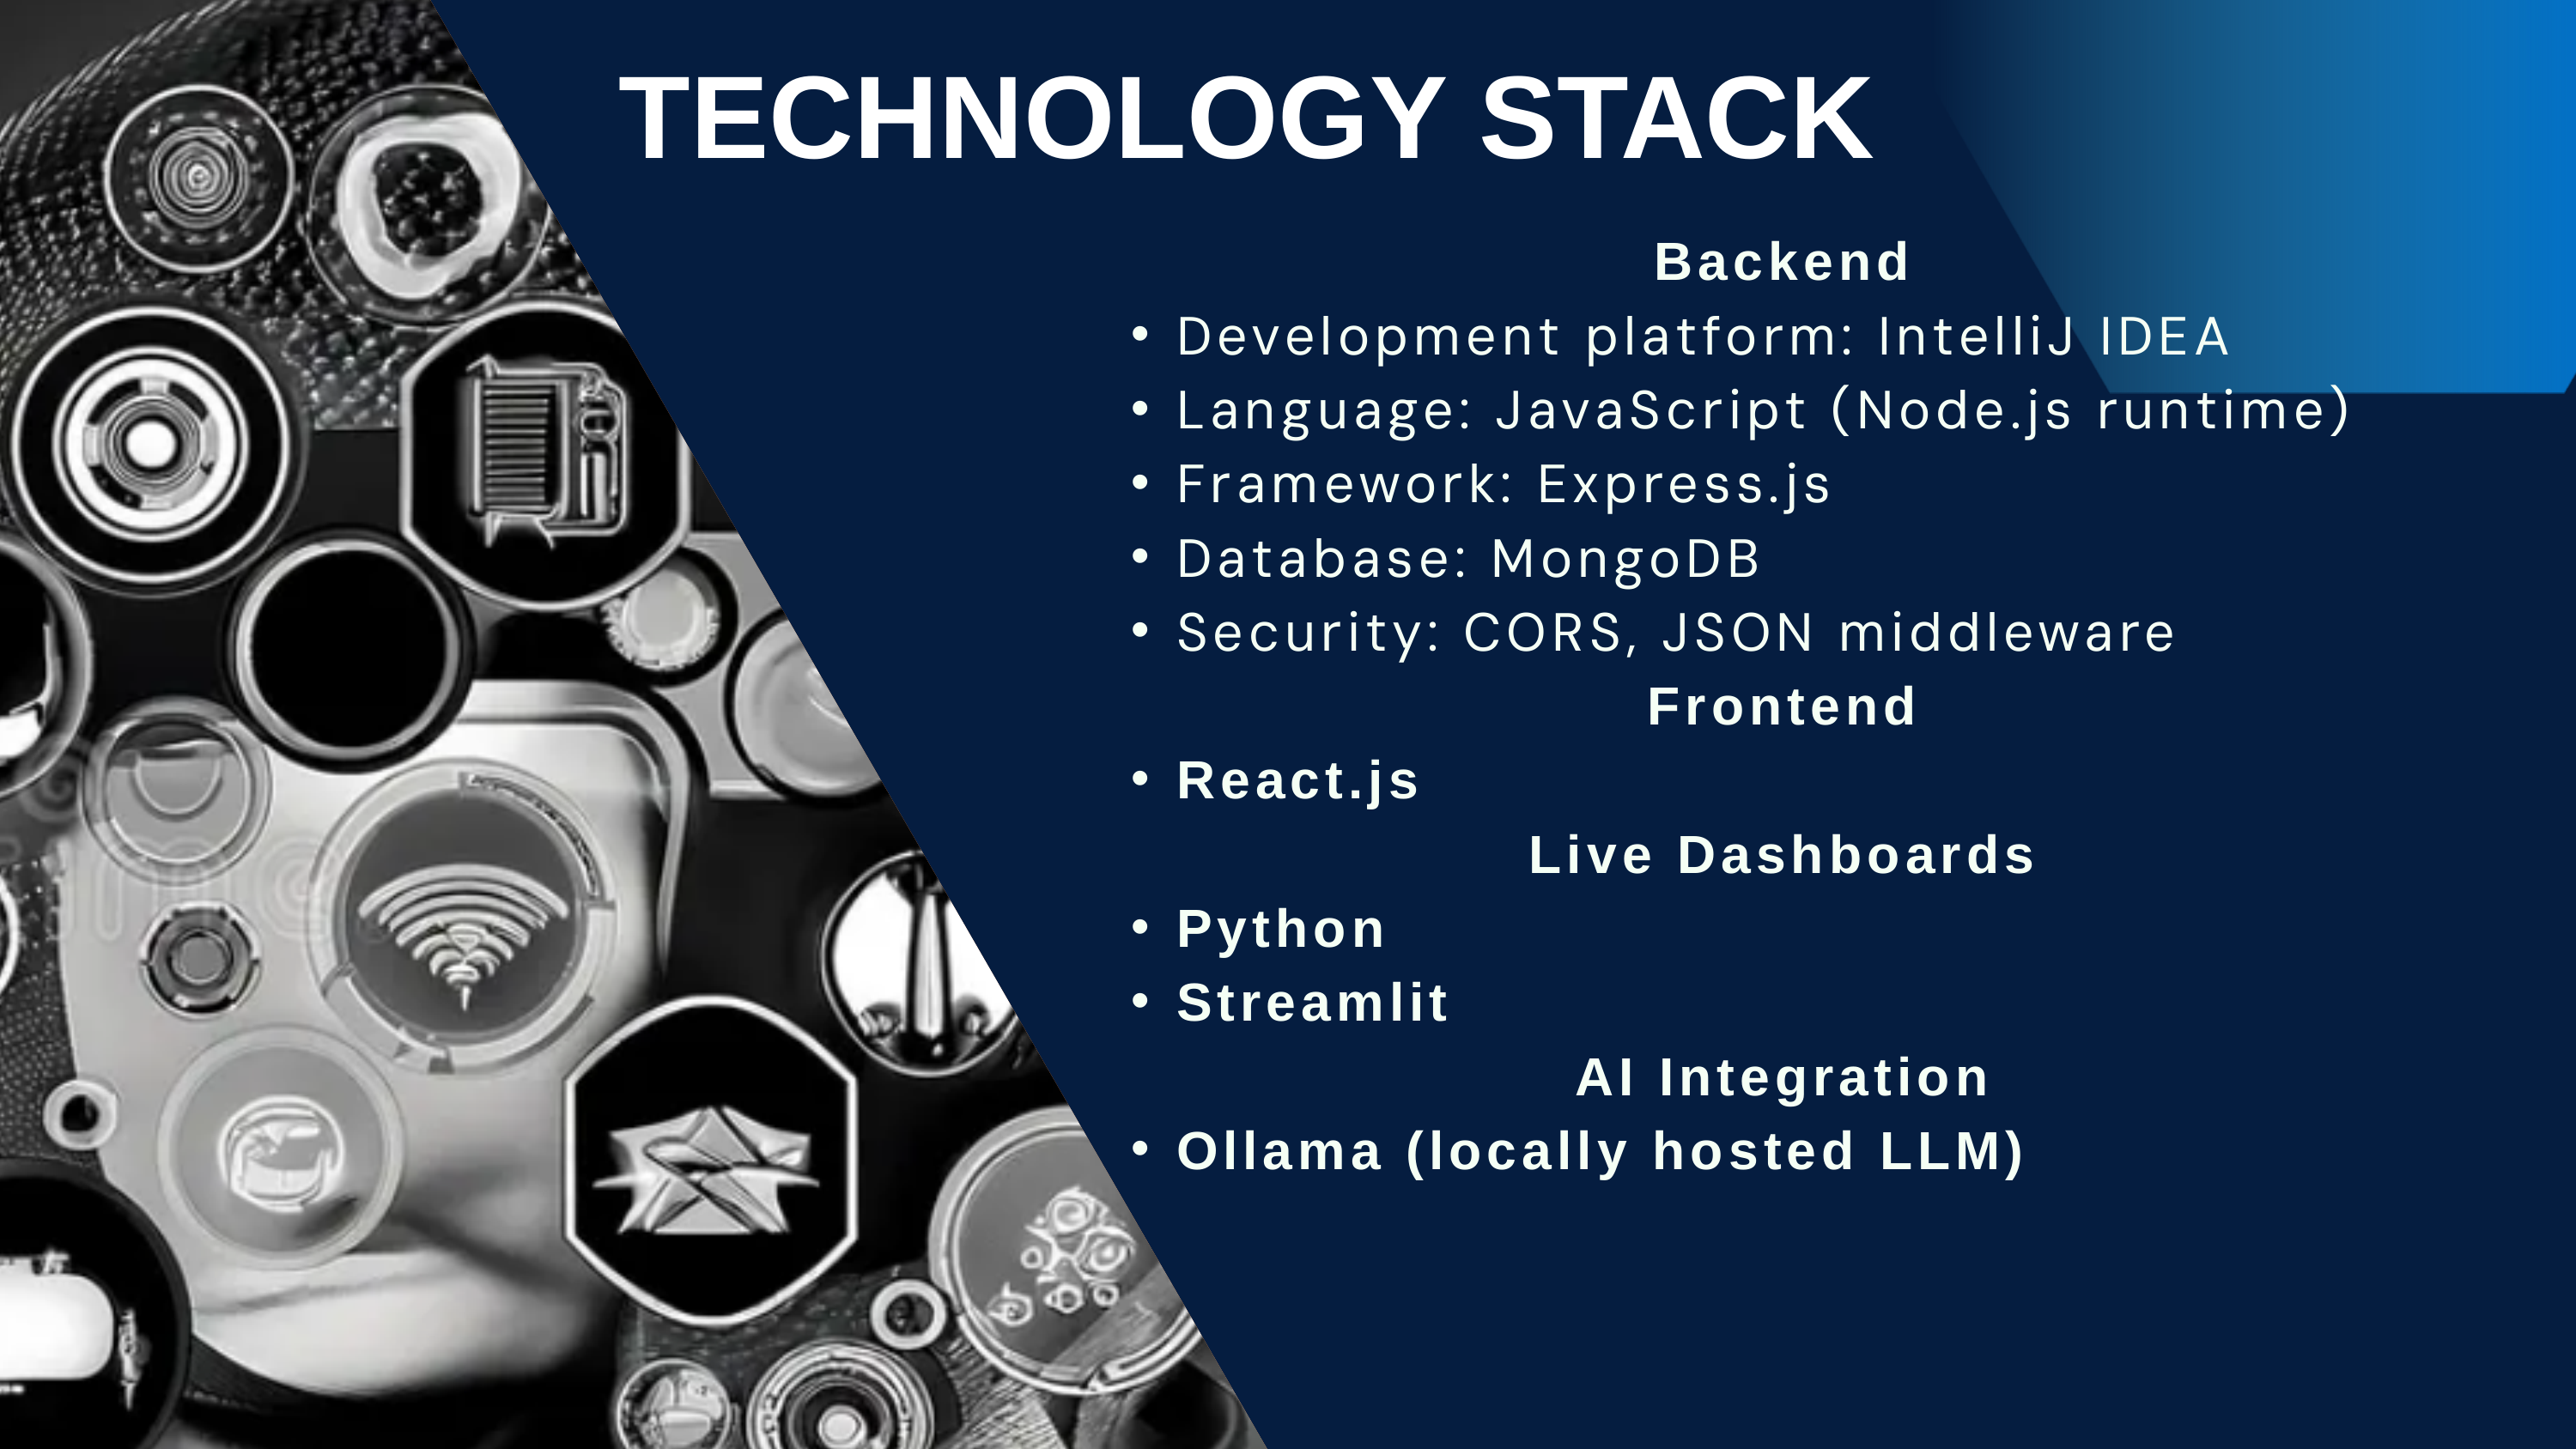

TECHNOLOGY STACK
Backend
Development platform: IntelliJ IDEA
Language: JavaScript (Node.js runtime)
Framework: Express.js
Database: MongoDB
Security: CORS, JSON middleware
Frontend
React.js
Live Dashboards
Python
Streamlit
AI Integration
Ollama (locally hosted LLM)